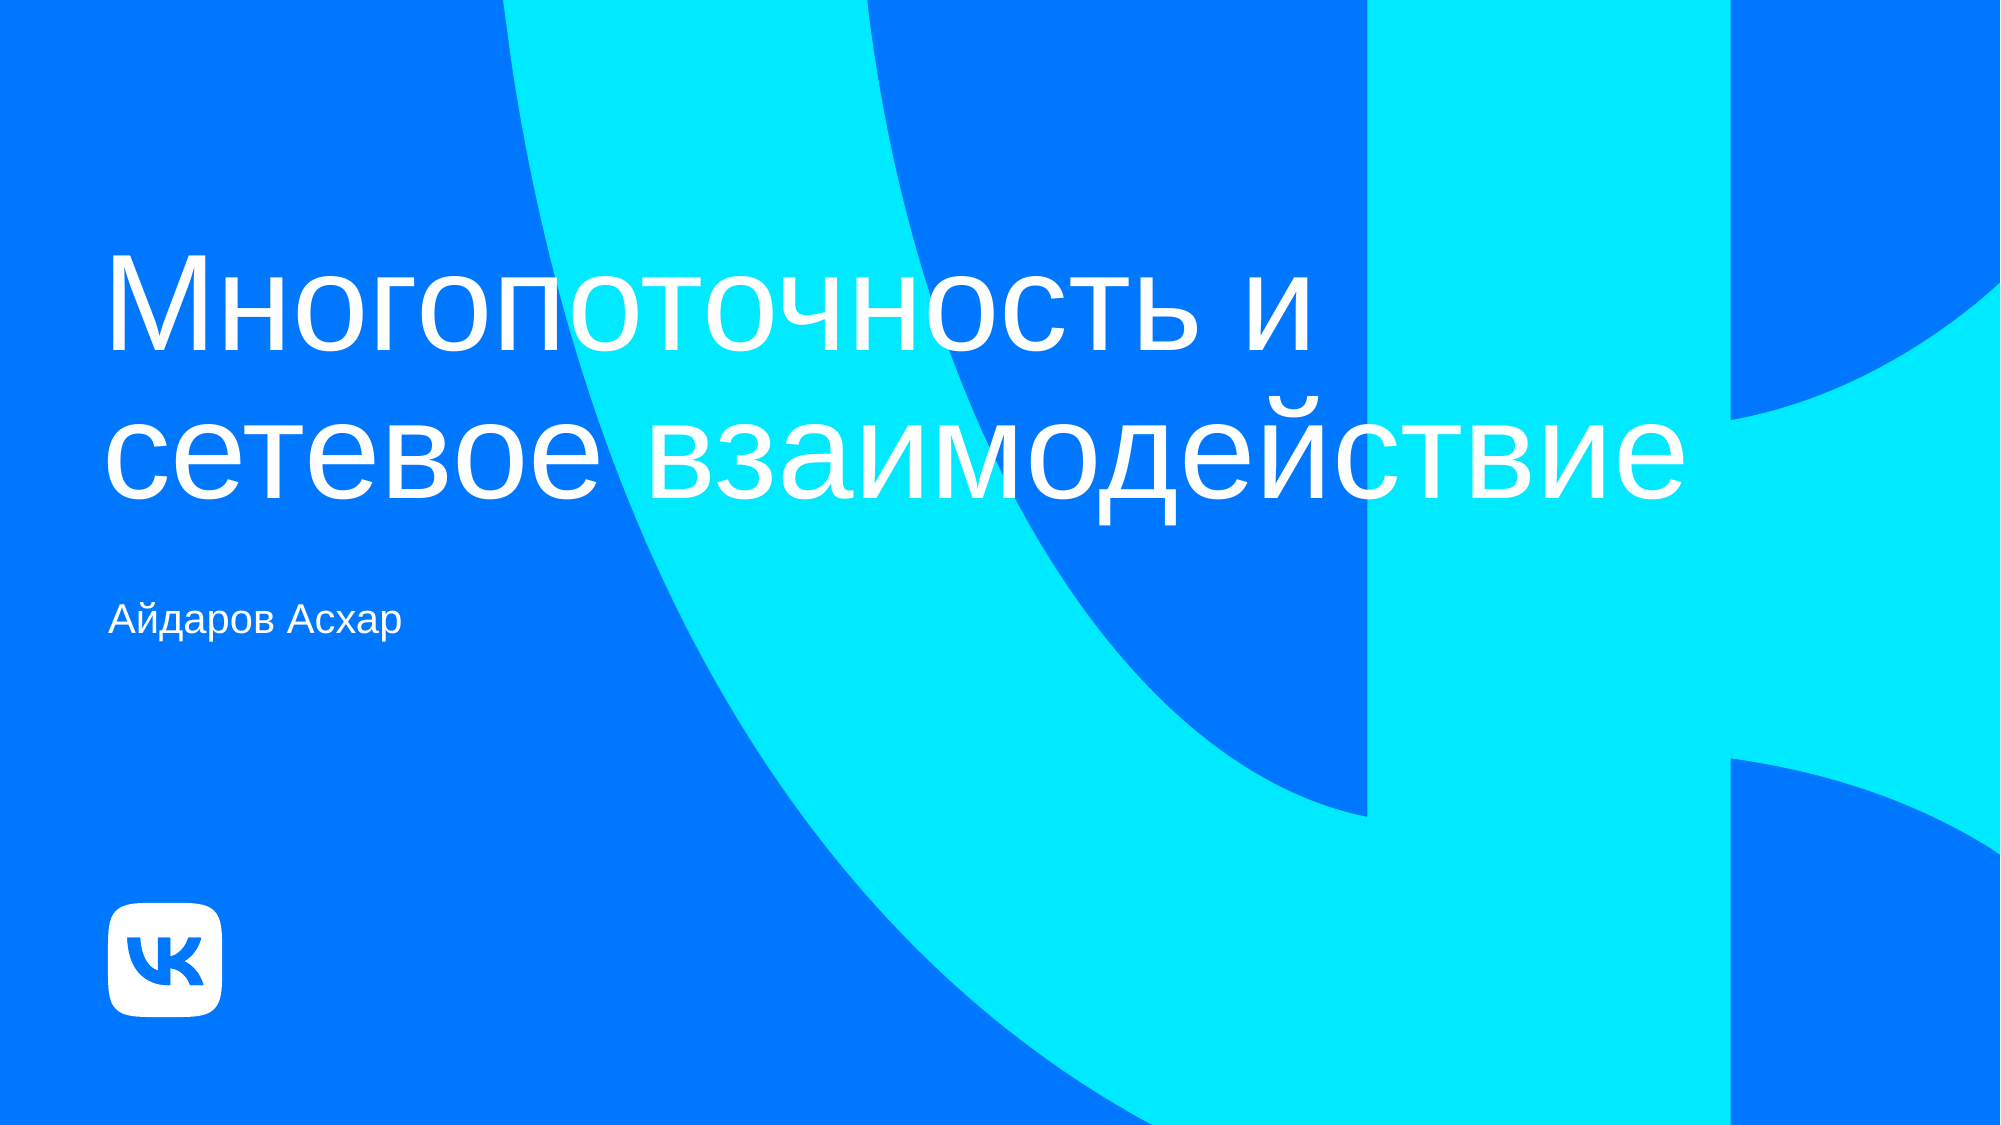

# Многопоточность и сетевое взаимодействие
Айдаров Асхар